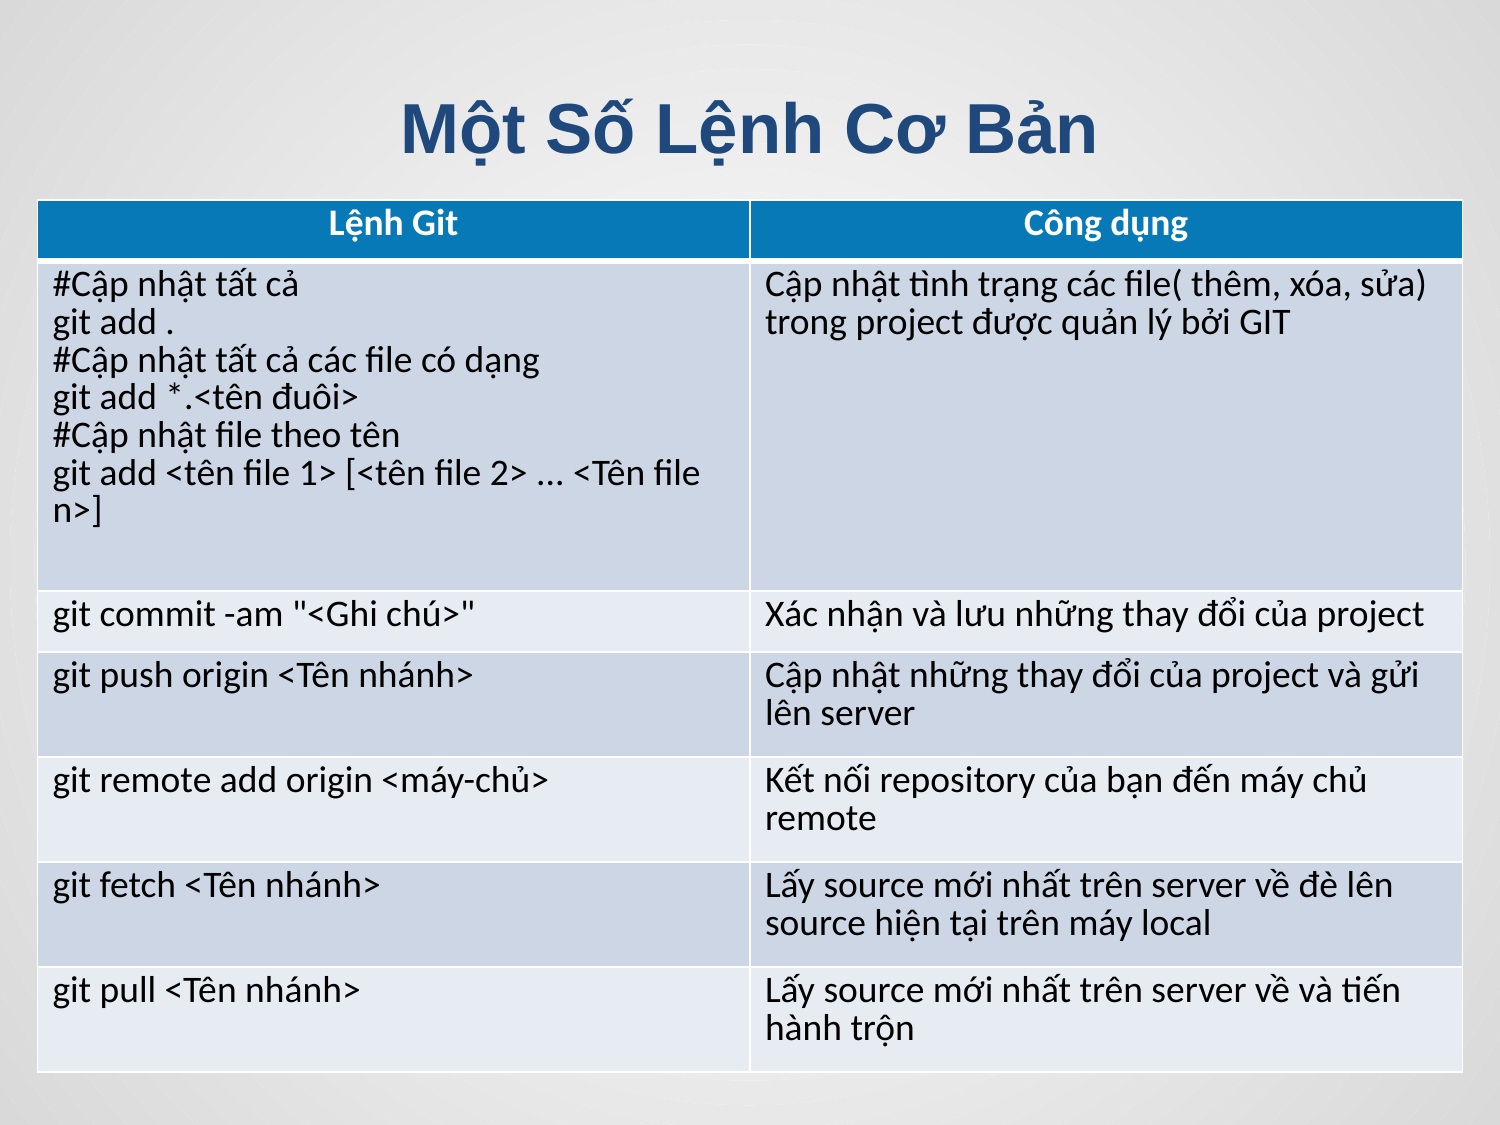

Một Số Lệnh Cơ Bản
| Lệnh Git | Công dụng |
| --- | --- |
| #Cập nhật tất cả git add . #Cập nhật tất cả các file có dạng git add \*.<tên đuôi> #Cập nhật file theo tên git add <tên file 1> [<tên file 2> ... <Tên file n>] | Cập nhật tình trạng các file( thêm, xóa, sửa) trong project được quản lý bởi GIT |
| git commit -am "<Ghi chú>" | Xác nhận và lưu những thay đổi của project |
| git push origin <Tên nhánh> | Cập nhật những thay đổi của project và gửi lên server |
| git remote add origin <máy-chủ> | Kết nối repository của bạn đến máy chủ remote |
| git fetch <Tên nhánh> | Lấy source mới nhất trên server về đè lên source hiện tại trên máy local |
| git pull <Tên nhánh> | Lấy source mới nhất trên server về và tiến hành trộn |